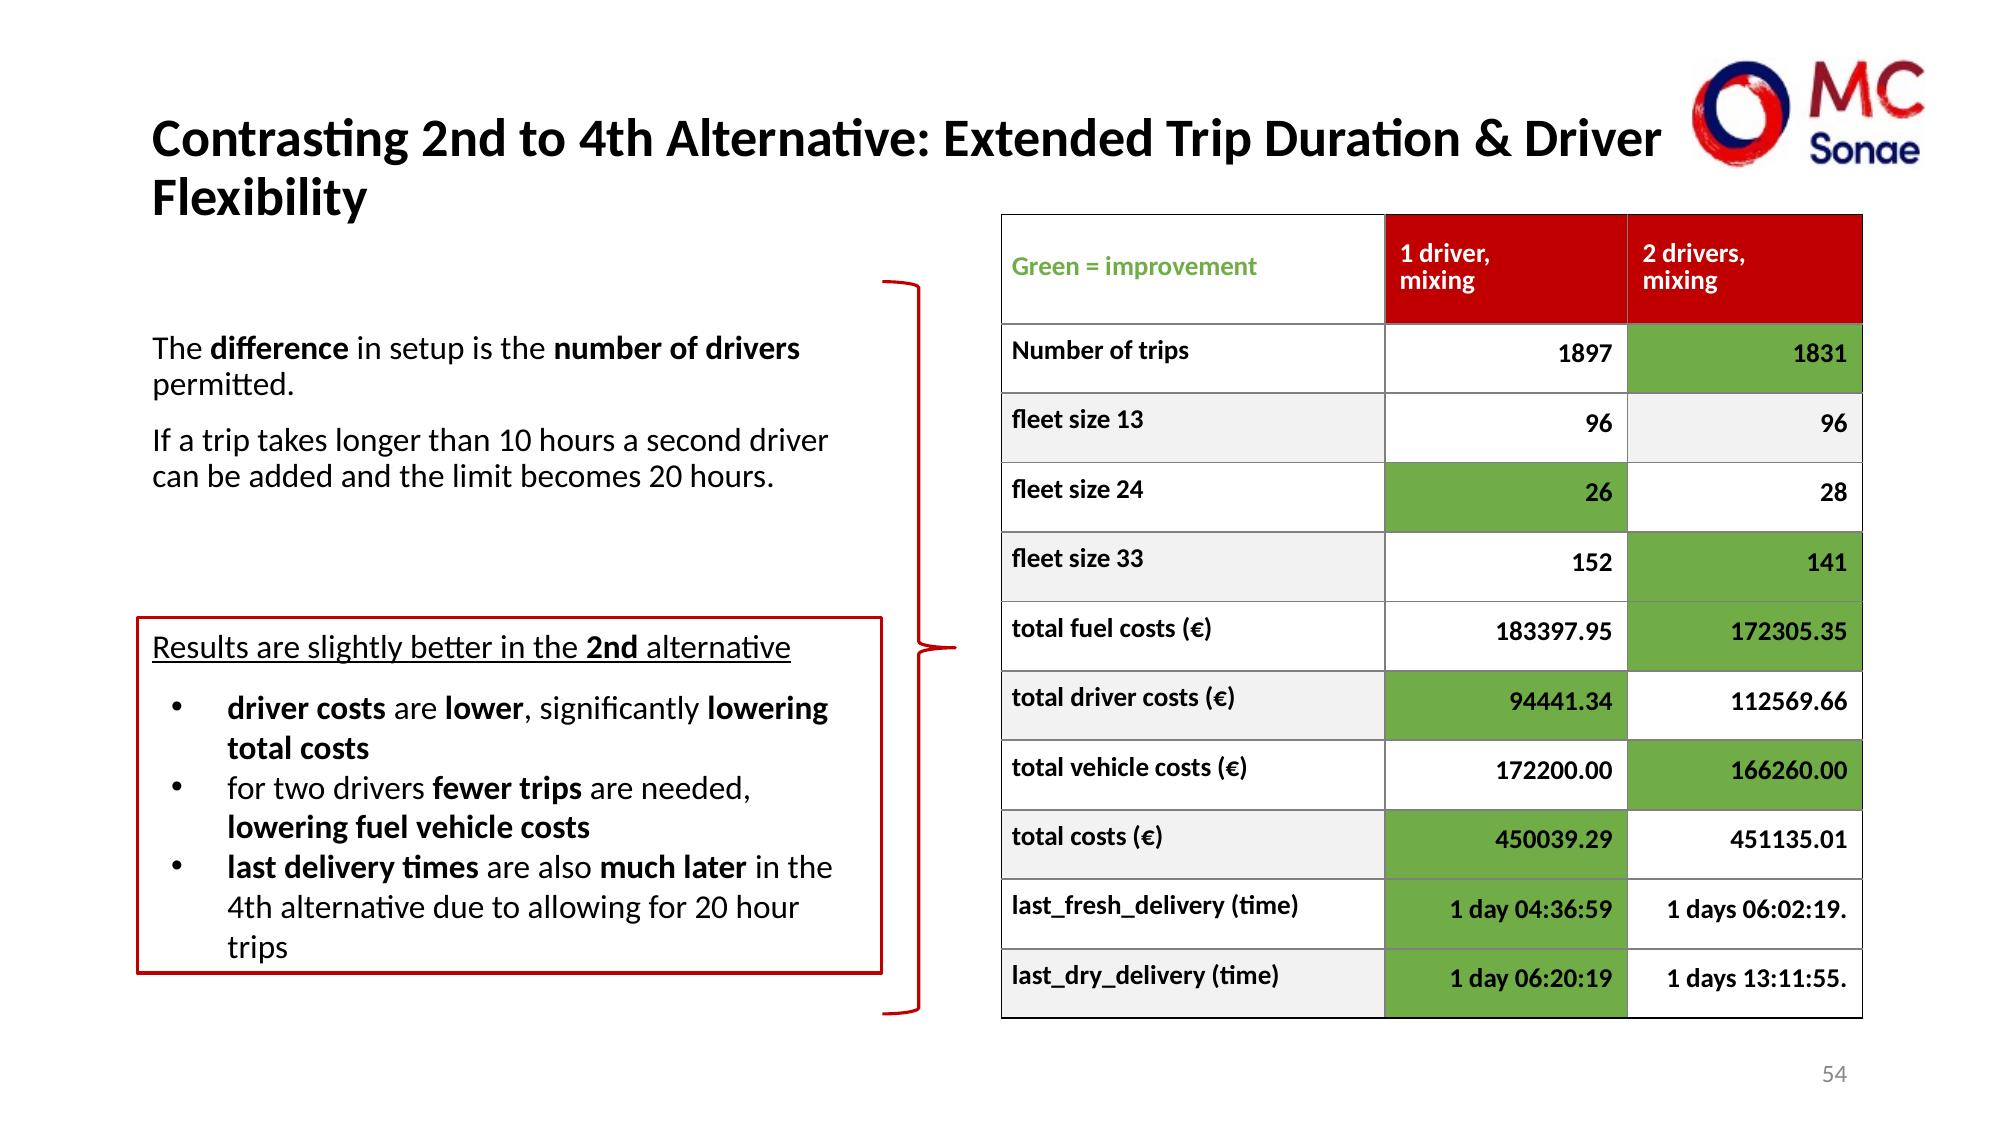

# Contrasting 2nd to 4th Alternative: Extended Trip Duration & Driver Flexibility
| Green = improvement | 1 driver, mixing | 2 drivers, mixing |
| --- | --- | --- |
| Number of trips | 1897 | 1831 |
| fleet size 13 | 96 | 96 |
| fleet size 24 | 26 | 28 |
| fleet size 33 | 152 | 141 |
| total fuel costs (€) | 183397.95 | 172305.35 |
| total driver costs (€) | 94441.34 | 112569.66 |
| total vehicle costs (€) | 172200.00 | 166260.00 |
| total costs (€) | 450039.29 | 451135.01 |
| last\_fresh\_delivery (time) | 1 day 04:36:59 | 1 days 06:02:19. |
| last\_dry\_delivery (time) | 1 day 06:20:19 | 1 days 13:11:55. |

The difference in setup is the number of drivers permitted.
If a trip takes longer than 10 hours a second driver can be added and the limit becomes 20 hours.
Results are slightly better in the 2nd alternative
driver costs are lower, significantly lowering total costs
for two drivers fewer trips are needed, lowering fuel vehicle costs
last delivery times are also much later in the 4th alternative due to allowing for 20 hour trips
54